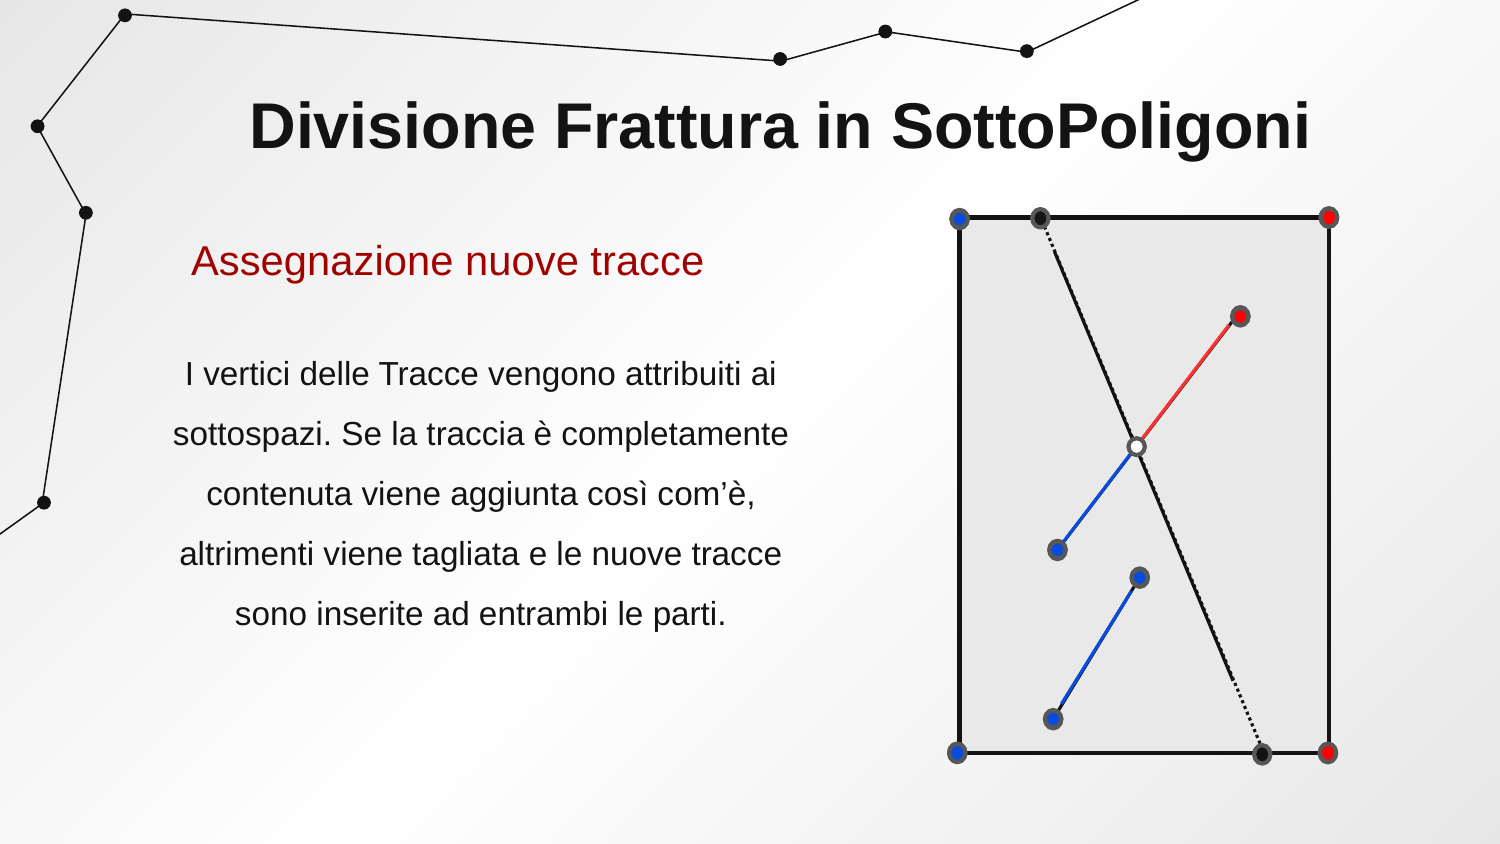

Divisione Frattura in SottoPoligoni

Assegnazione nuove tracce

I vertici delle Tracce vengono attribuiti ai sottospazi. Se la traccia è completamente contenuta viene aggiunta così com’è, altrimenti viene tagliata e le nuove tracce sono inserite ad entrambi le parti.